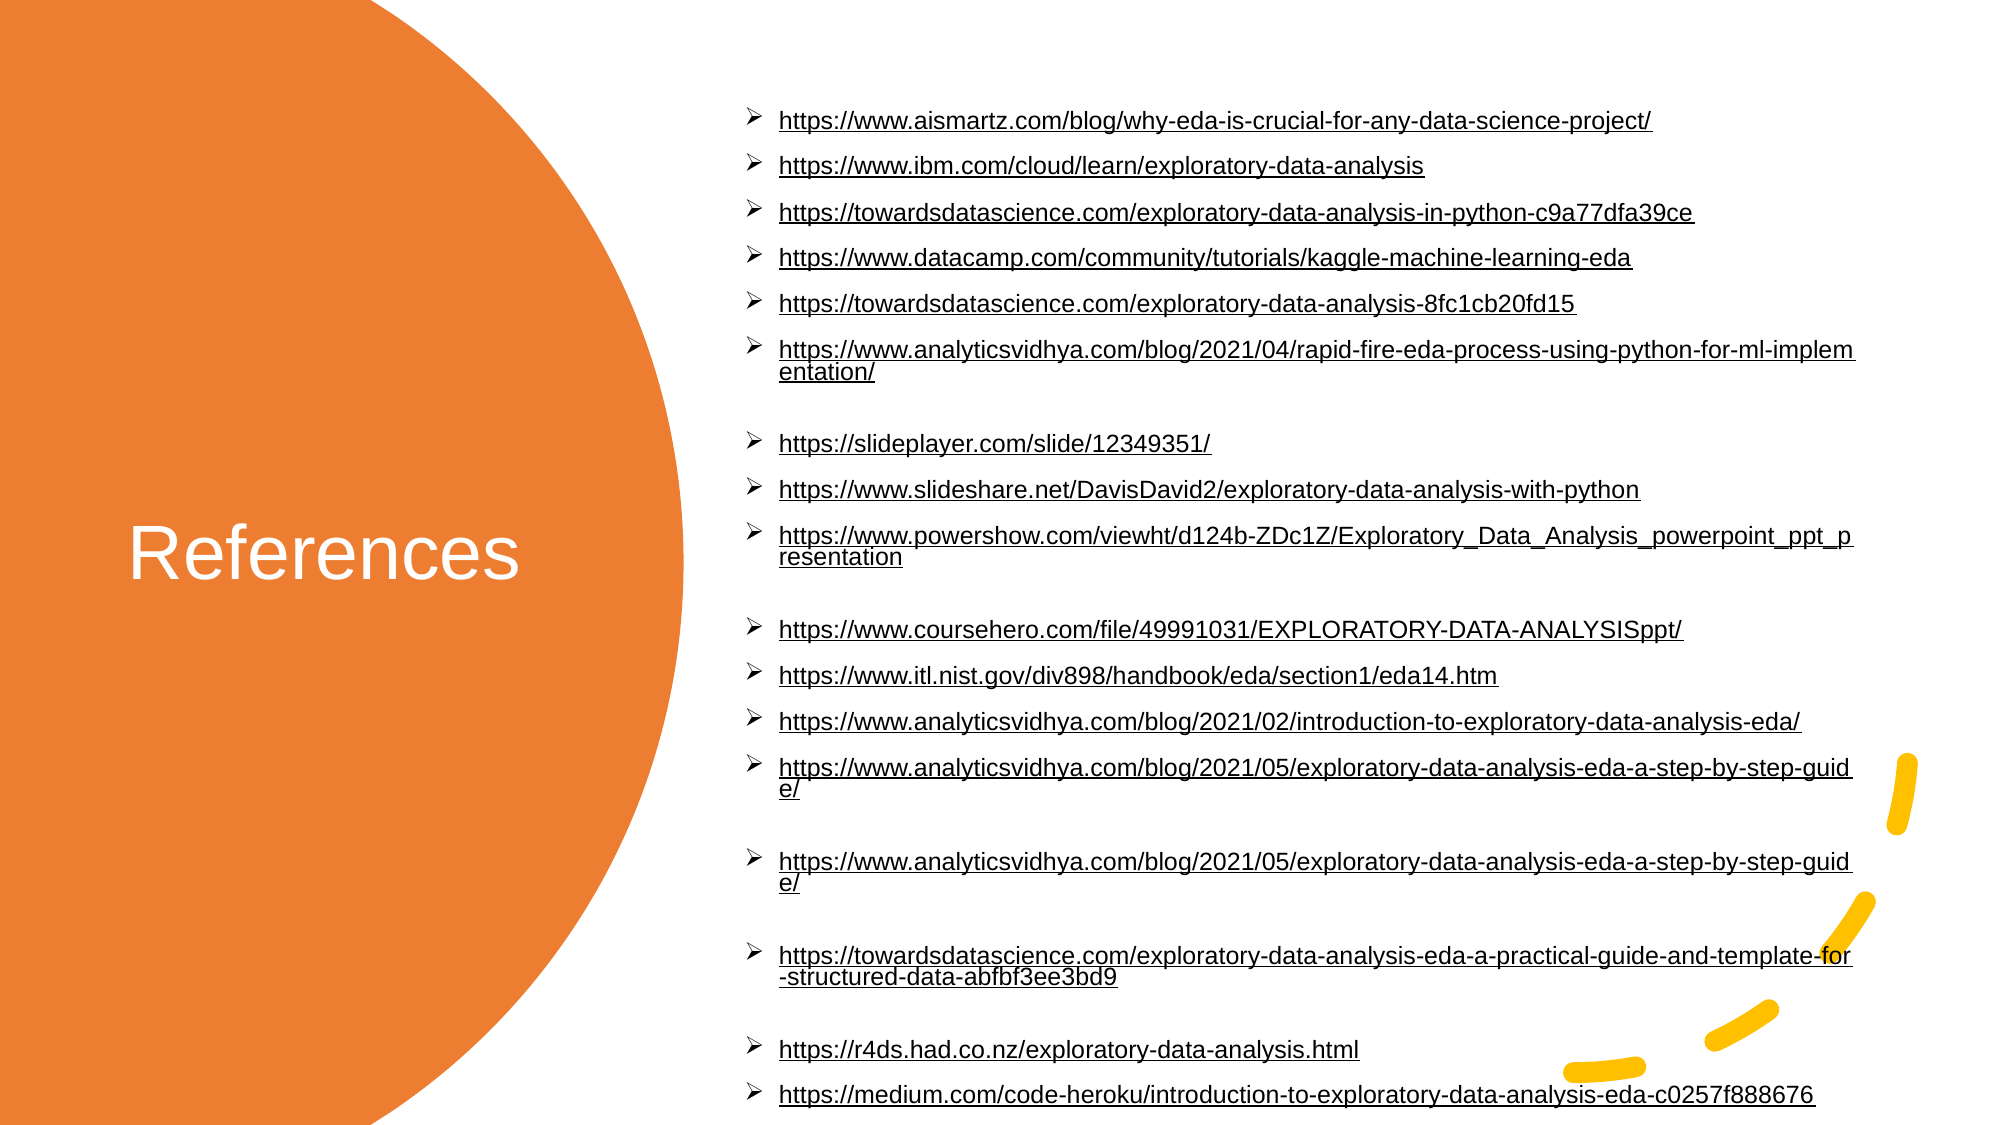

https://www.aismartz.com/blog/why-eda-is-crucial-for-any-data-science-project/
https://www.ibm.com/cloud/learn/exploratory-data-analysis
https://towardsdatascience.com/exploratory-data-analysis-in-python-c9a77dfa39ce
https://www.datacamp.com/community/tutorials/kaggle-machine-learning-eda
https://towardsdatascience.com/exploratory-data-analysis-8fc1cb20fd15
https://www.analyticsvidhya.com/blog/2021/04/rapid-fire-eda-process-using-python-for-ml-implementation/
https://slideplayer.com/slide/12349351/
https://www.slideshare.net/DavisDavid2/exploratory-data-analysis-with-python
https://www.powershow.com/viewht/d124b-ZDc1Z/Exploratory_Data_Analysis_powerpoint_ppt_presentation
https://www.coursehero.com/file/49991031/EXPLORATORY-DATA-ANALYSISppt/
https://www.itl.nist.gov/div898/handbook/eda/section1/eda14.htm
https://www.analyticsvidhya.com/blog/2021/02/introduction-to-exploratory-data-analysis-eda/
https://www.analyticsvidhya.com/blog/2021/05/exploratory-data-analysis-eda-a-step-by-step-guide/
https://www.analyticsvidhya.com/blog/2021/05/exploratory-data-analysis-eda-a-step-by-step-guide/
https://towardsdatascience.com/exploratory-data-analysis-eda-a-practical-guide-and-template-for-structured-data-abfbf3ee3bd9
https://r4ds.had.co.nz/exploratory-data-analysis.html
https://medium.com/code-heroku/introduction-to-exploratory-data-analysis-eda-c0257f888676
# References